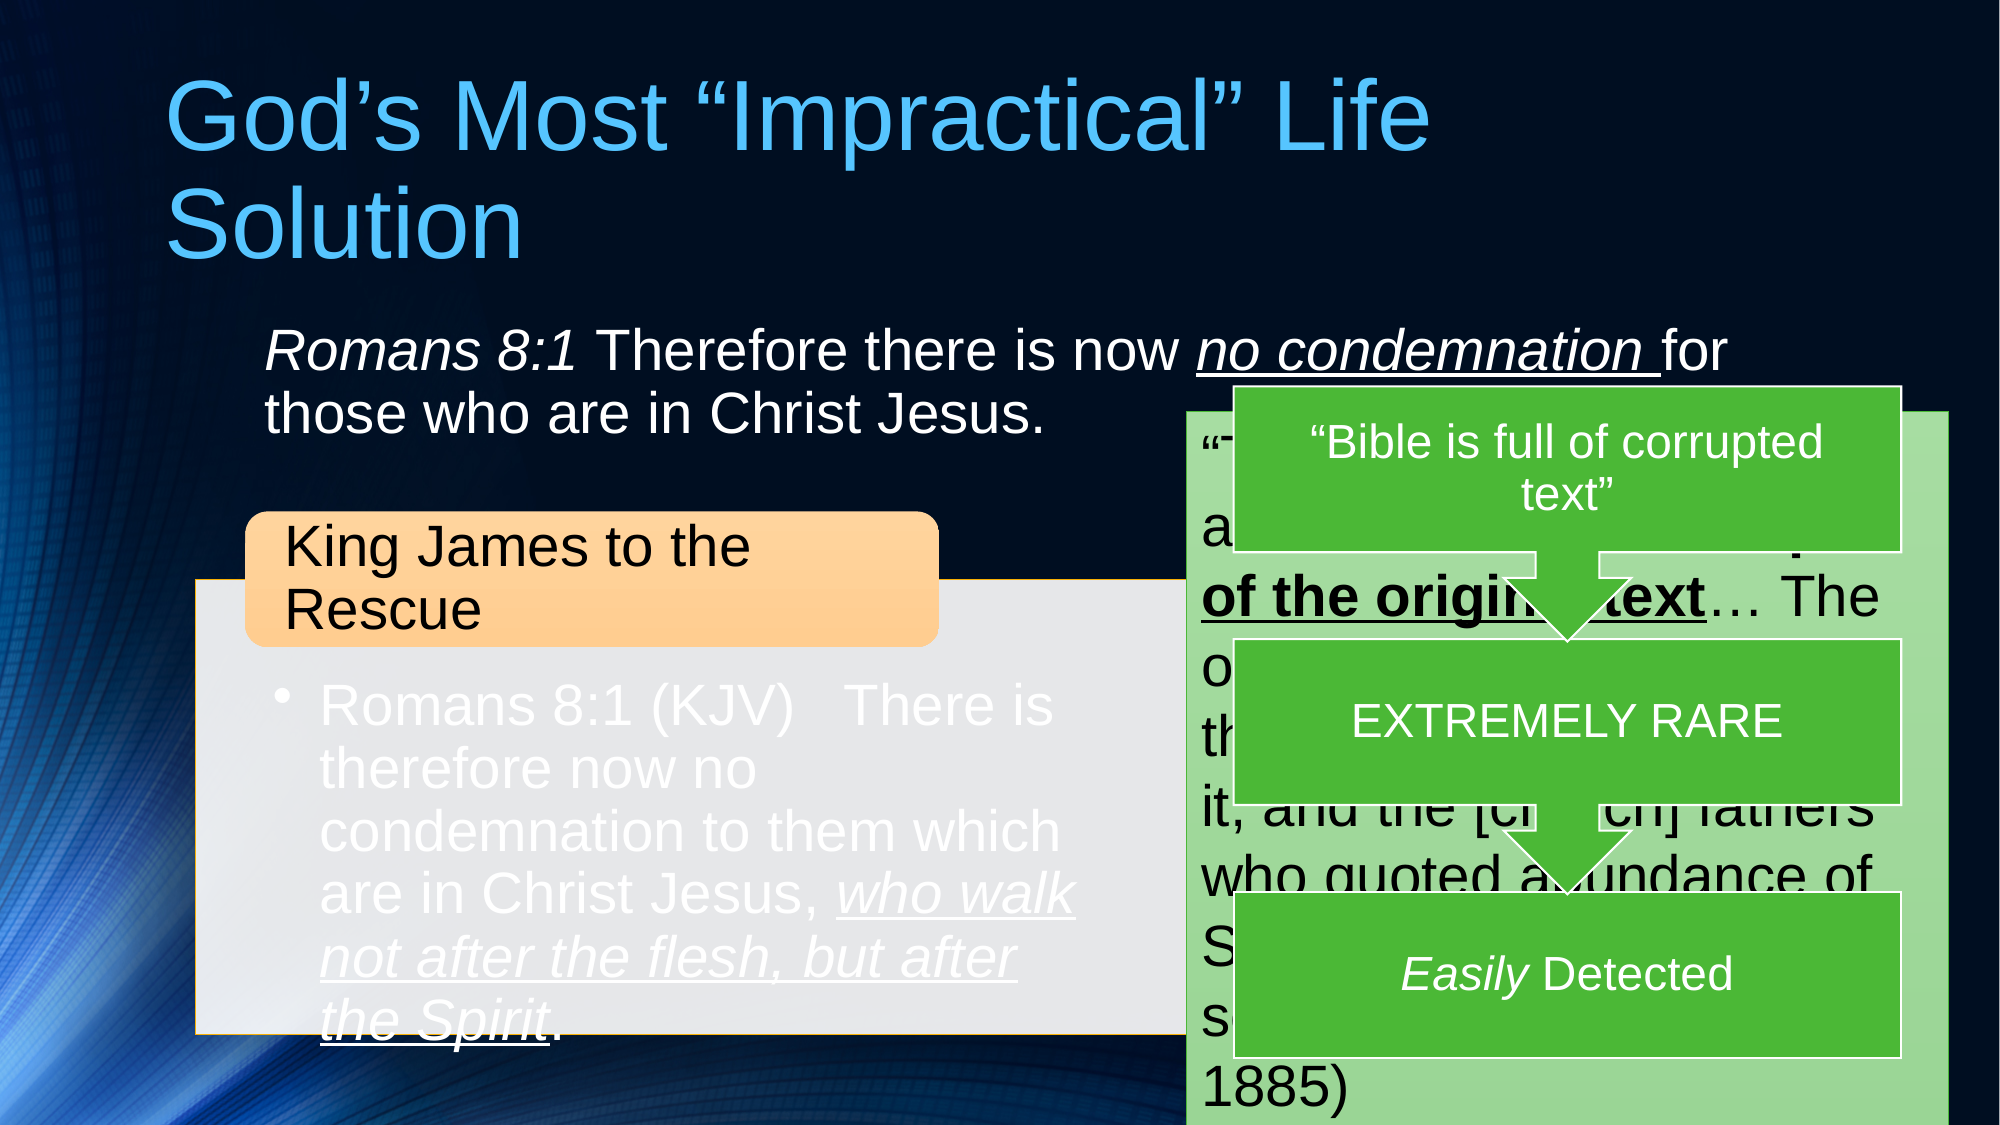

# God’s Most “Impractical” Life Solution
Romans 8:1 Therefore there is now no condemnation for those who are in Christ Jesus.

Easily Detected
EXTREMELY RARE
“Bible is full of corrupted text”
“The most learned men assure us that it is no part of the original text… The oldest copies are without it, the versions do not sustain it, and the [church] fathers who quoted abundance of Scripture do not quote this sentence.” (Spurgeon - 1885)
Romans 8:1 (KJV)   There is therefore now no condemnation to them which are in Christ Jesus, who walk not after the flesh, but after the Spirit.
King James to the Rescue